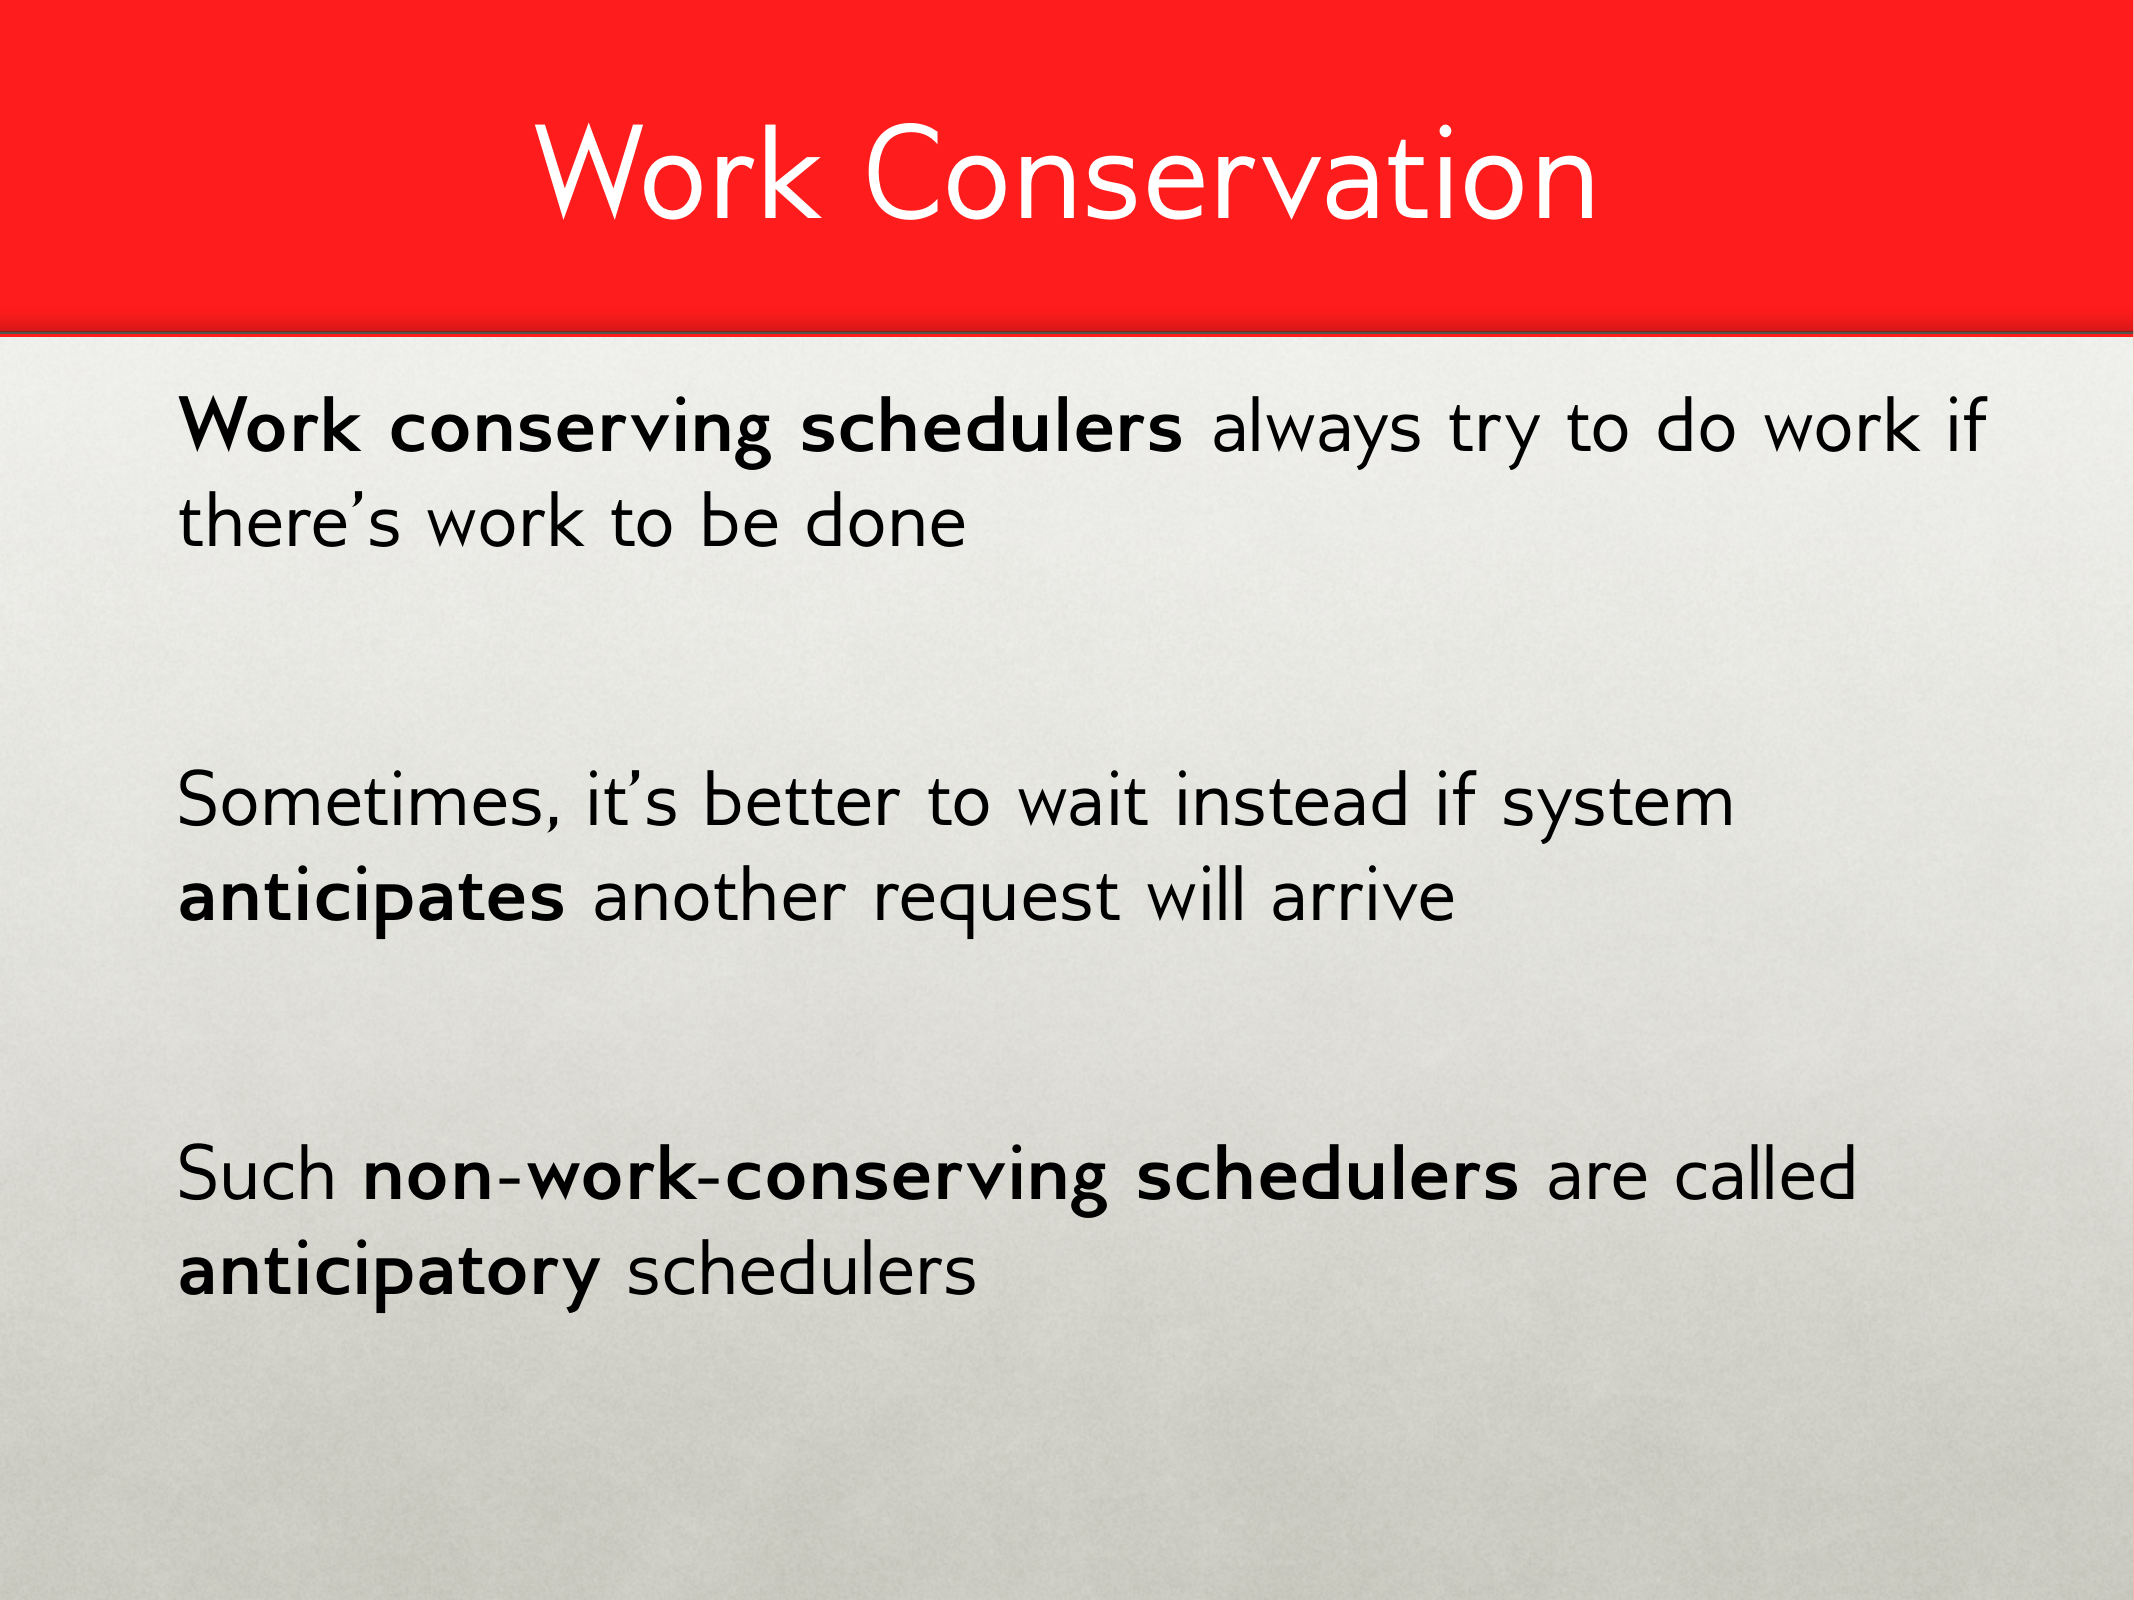

# Work Conservation
Work conserving schedulers always try to do work if there’s work to be done

Sometimes, it’s better to wait instead if system anticipates another request will arrive

Such non-work-conserving schedulers are called anticipatory schedulers